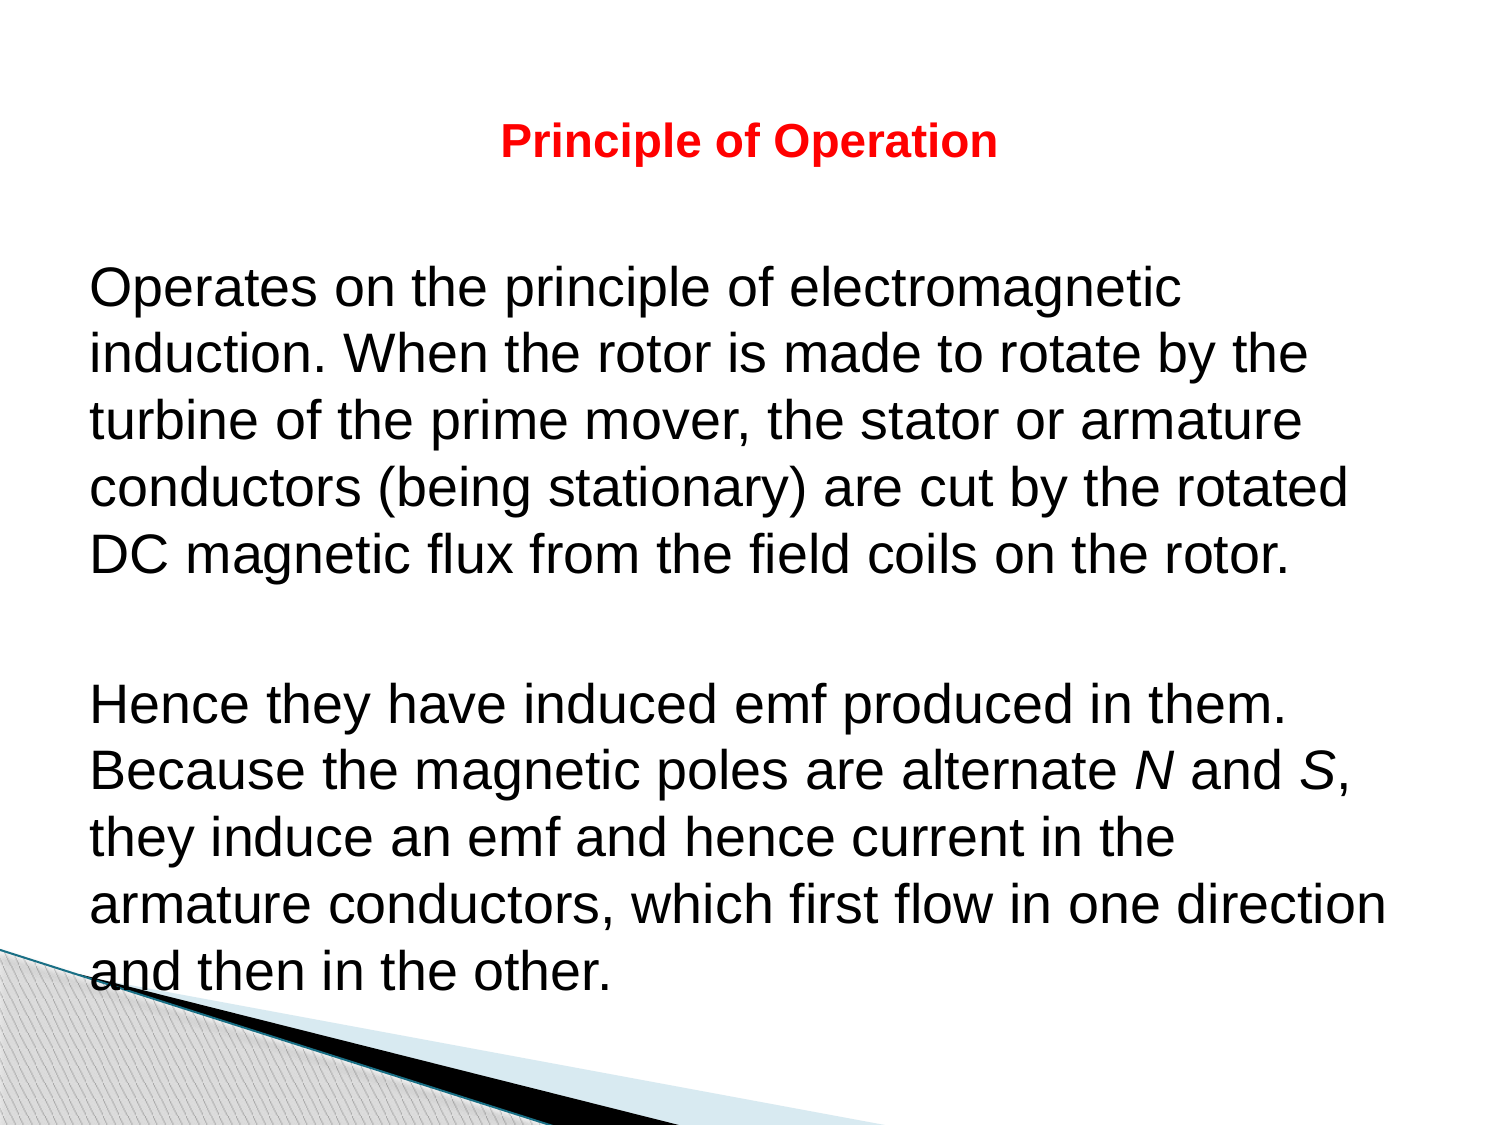

# Principle of Operation
Operates on the principle of electromagnetic induction. When the rotor is made to rotate by the turbine of the prime mover, the stator or armature conductors (being stationary) are cut by the rotated DC magnetic flux from the field coils on the rotor.

Hence they have induced emf produced in them. Because the magnetic poles are alternate N and S, they induce an emf and hence current in the armature conductors, which first flow in one direction and then in the other.